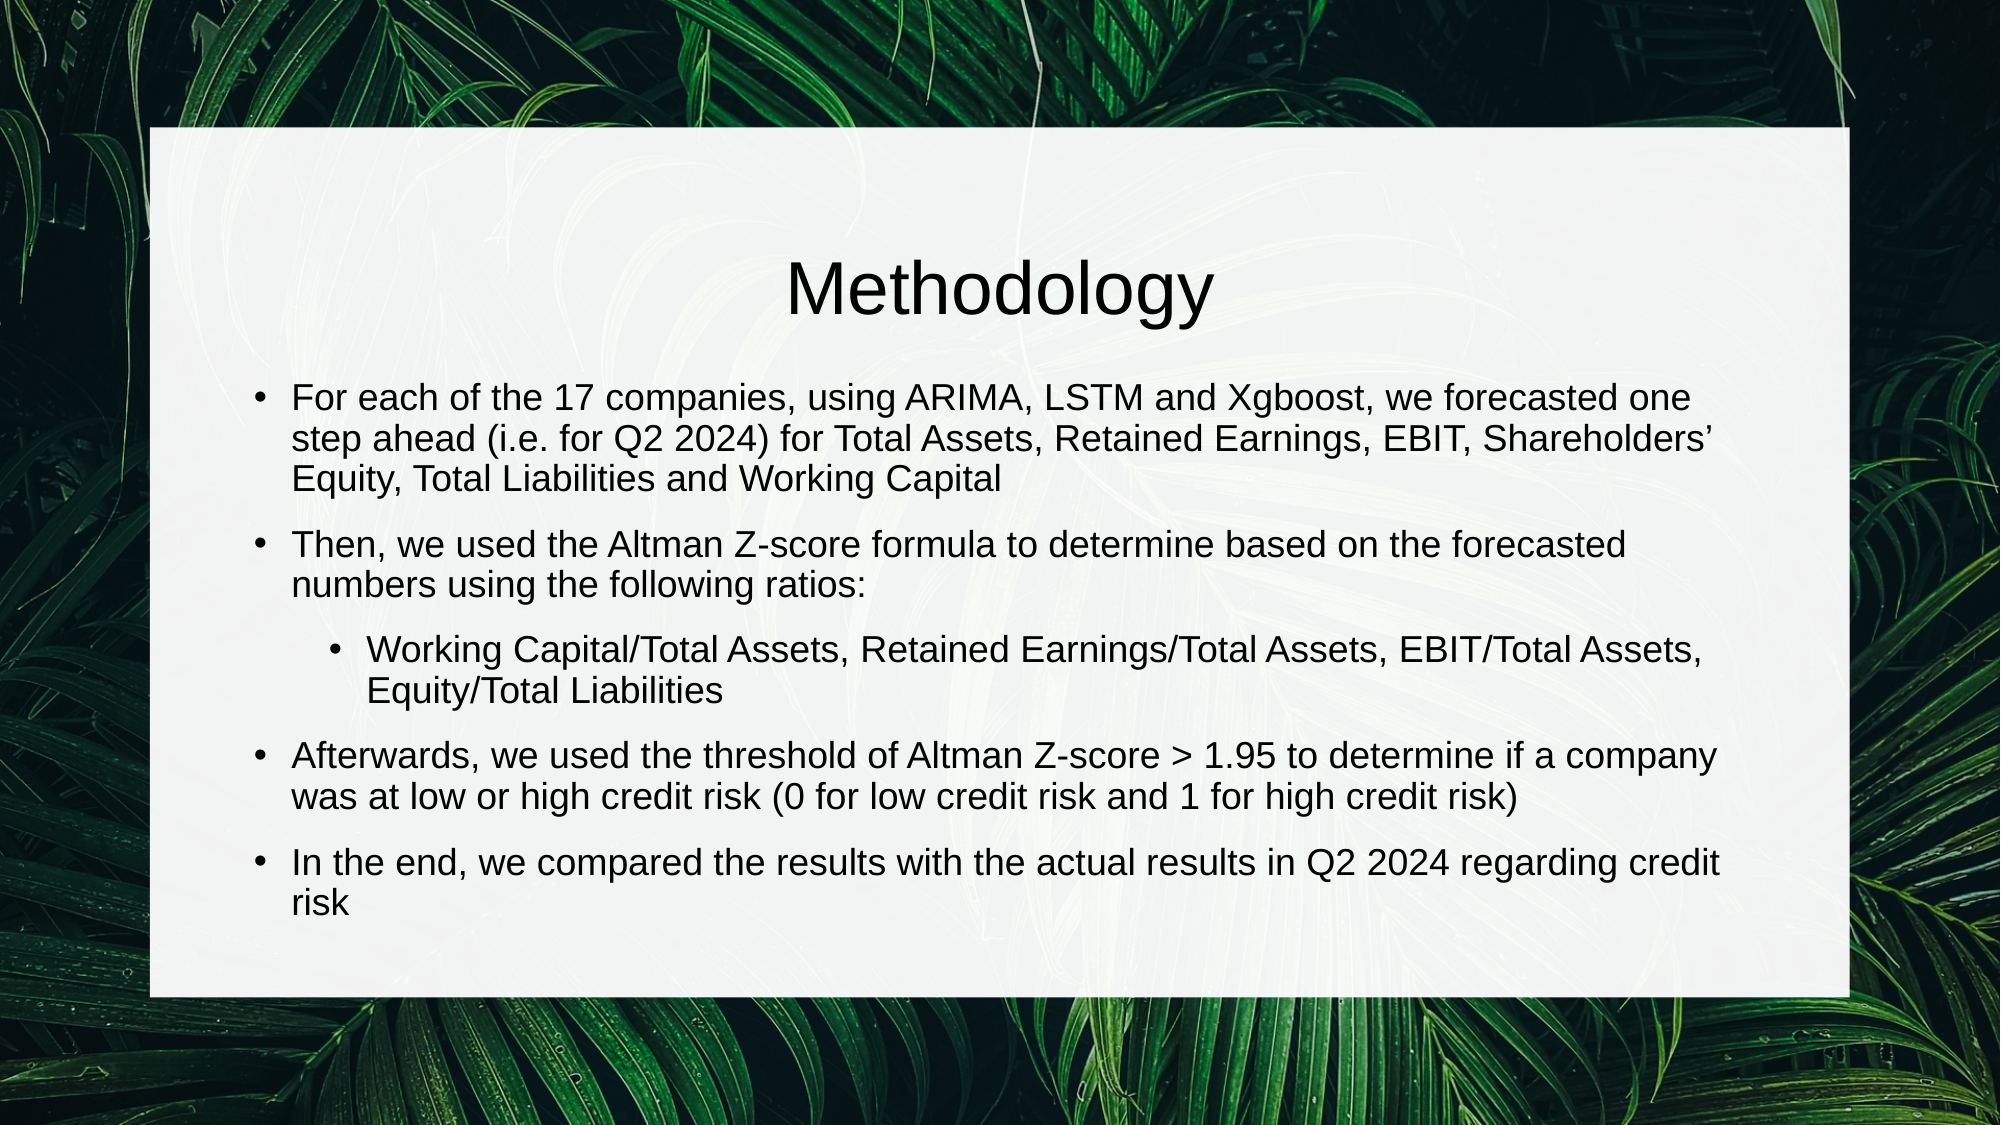

# Methodology
For each of the 17 companies, using ARIMA, LSTM and Xgboost, we forecasted one step ahead (i.e. for Q2 2024) for Total Assets, Retained Earnings, EBIT, Shareholders’ Equity, Total Liabilities and Working Capital
Then, we used the Altman Z-score formula to determine based on the forecasted numbers using the following ratios:
Working Capital/Total Assets, Retained Earnings/Total Assets, EBIT/Total Assets, Equity/Total Liabilities
Afterwards, we used the threshold of Altman Z-score > 1.95 to determine if a company was at low or high credit risk (0 for low credit risk and 1 for high credit risk)
In the end, we compared the results with the actual results in Q2 2024 regarding credit risk